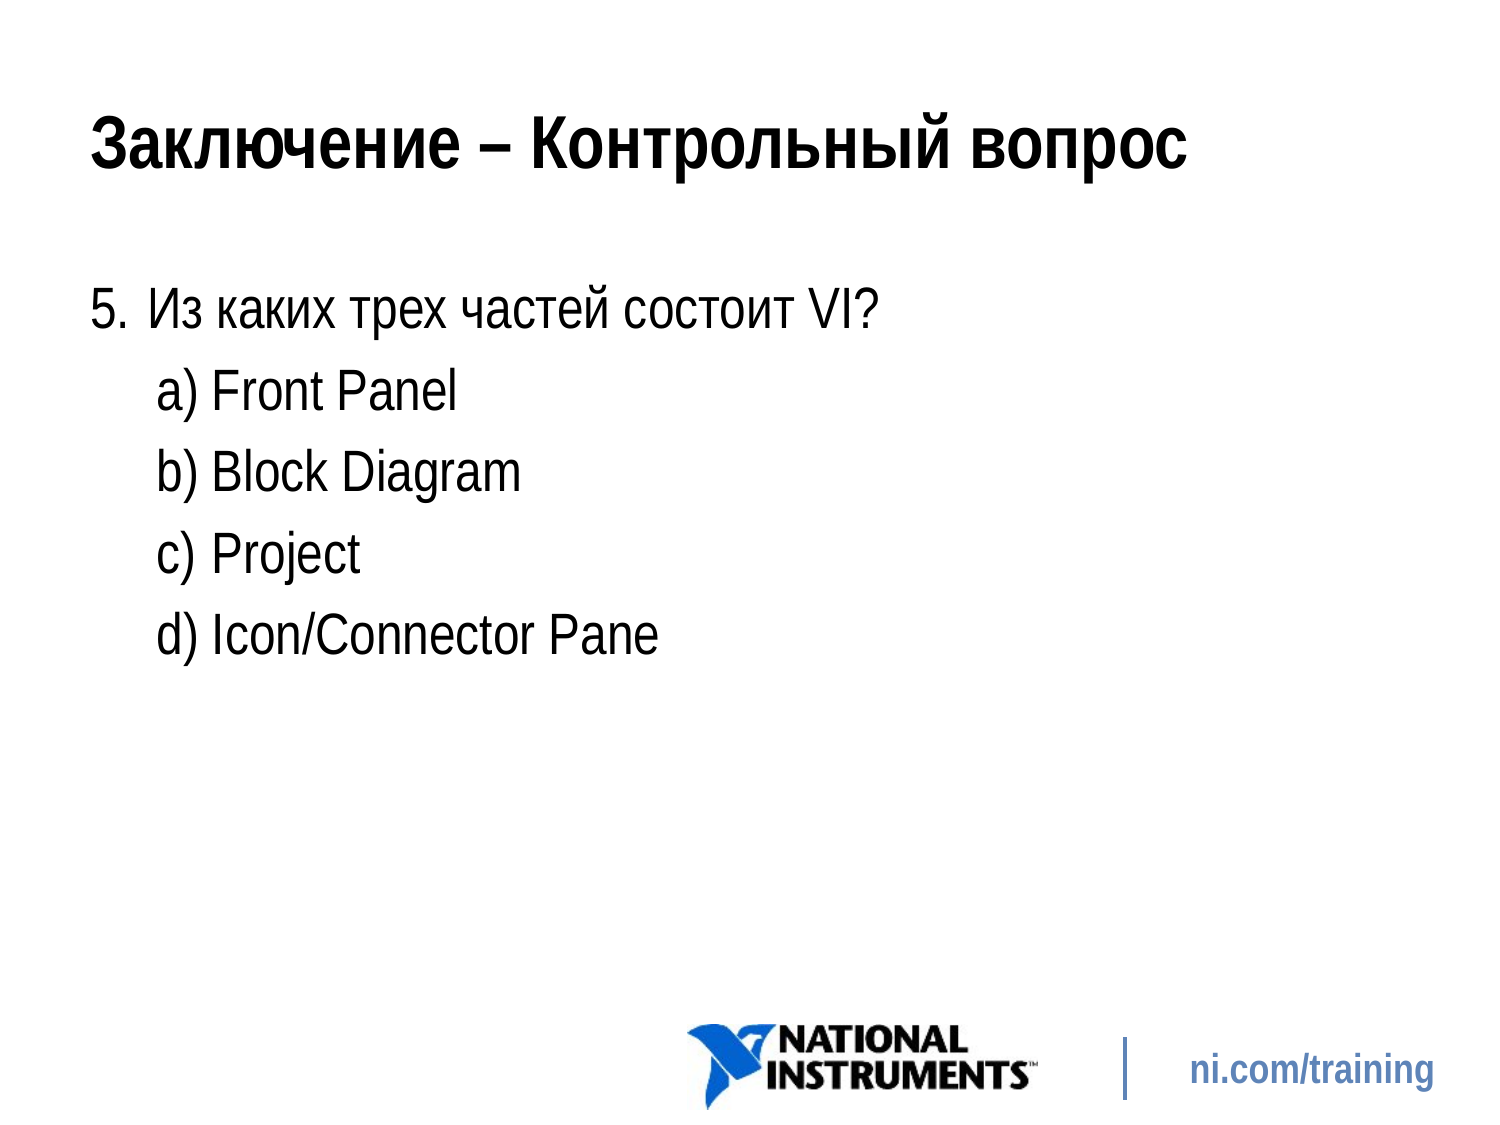

# Заключение – Контрольный вопрос
Из каких трех частей состоит VI?
Front Panel
Block Diagram
Project
Icon/Connector Pane
73